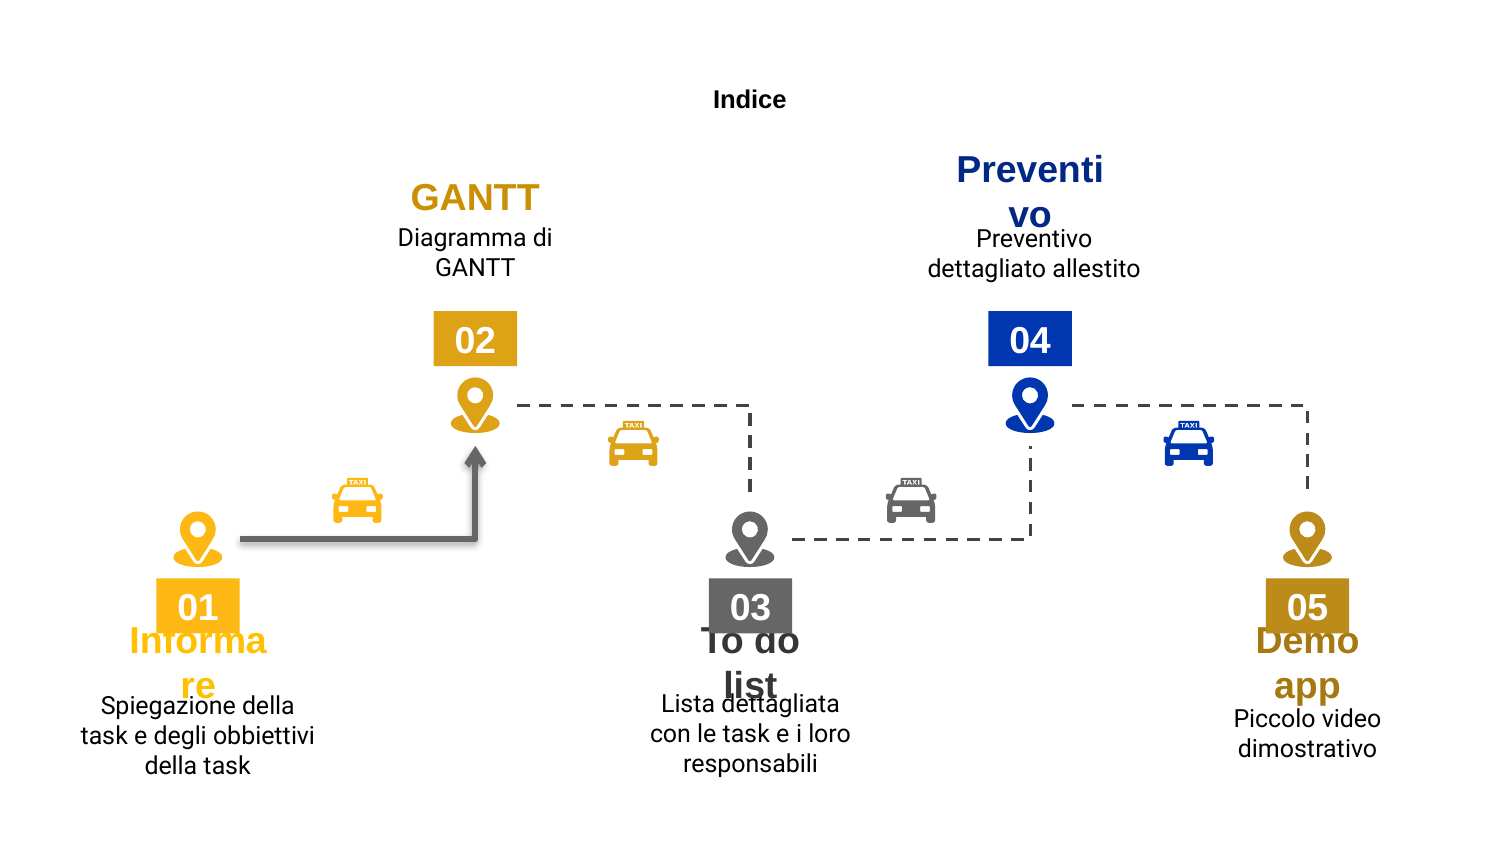

# Indice
Preventivo
Preventivo dettagliato allestito
04
GANTT
Diagramma di GANTT
02

01
Informare
Spiegazione della task e degli obbiettivi della task​
03
To do list
Lista dettagliata con le task e i loro responsabili
05
Demo app
Piccolo video dimostrativo